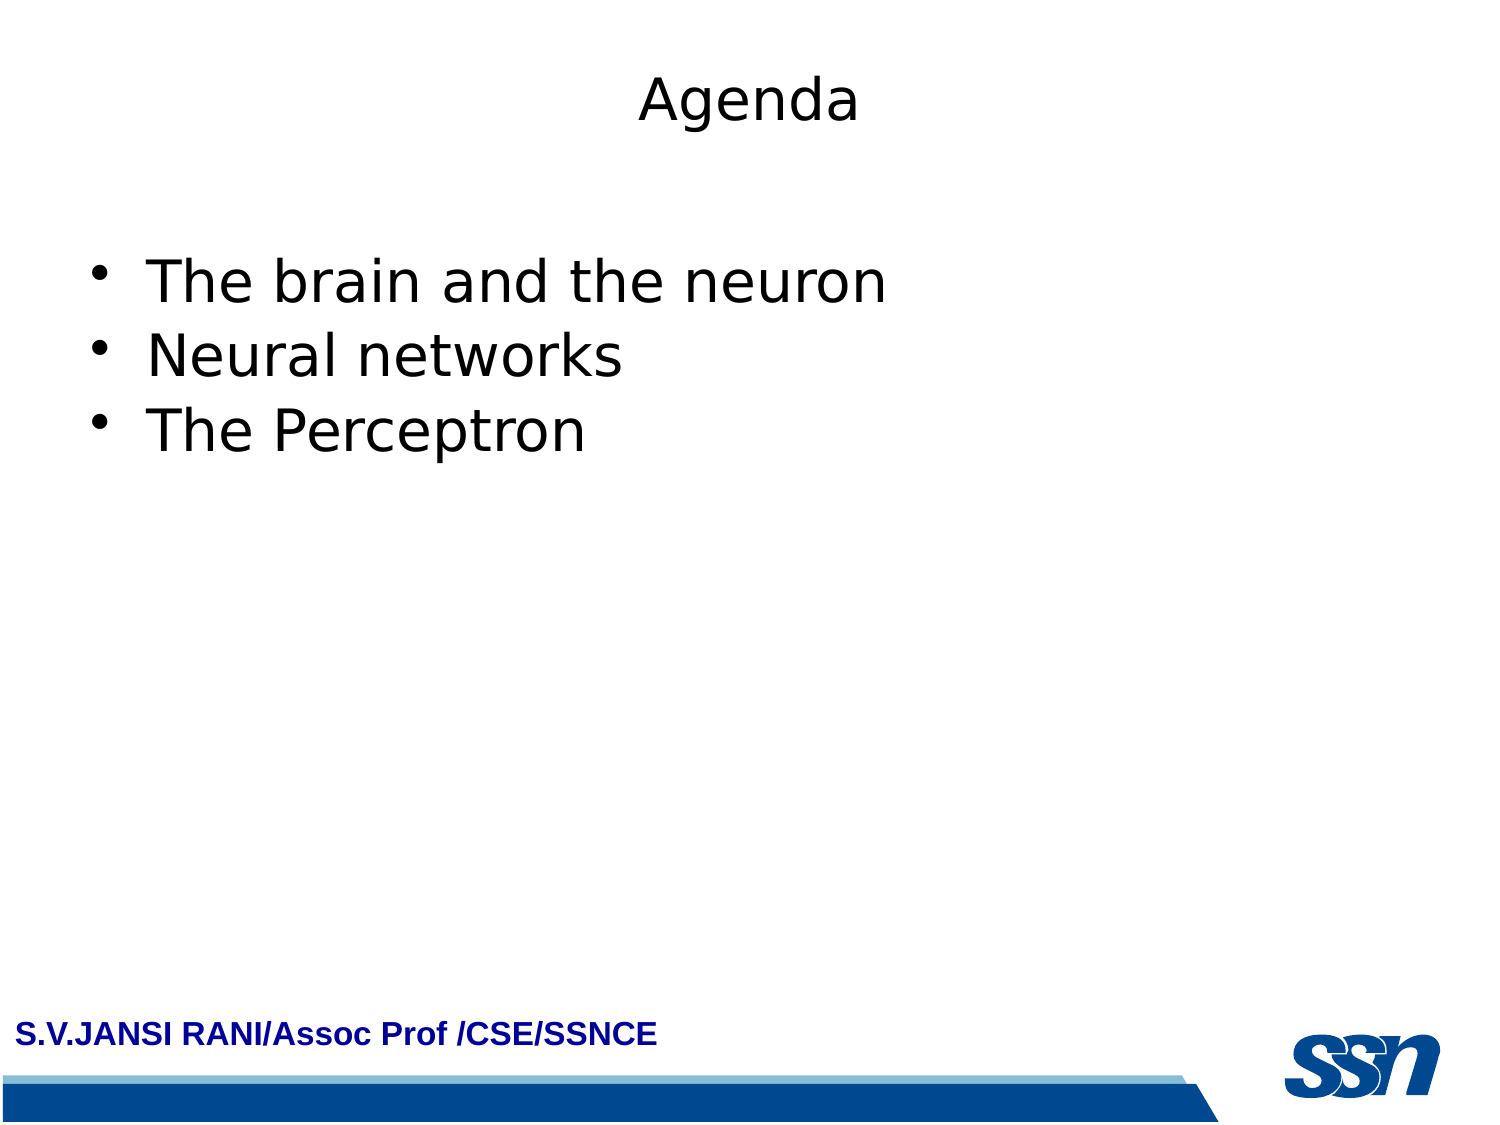

# Agenda

The brain and the neuron
Neural networks
The Perceptron